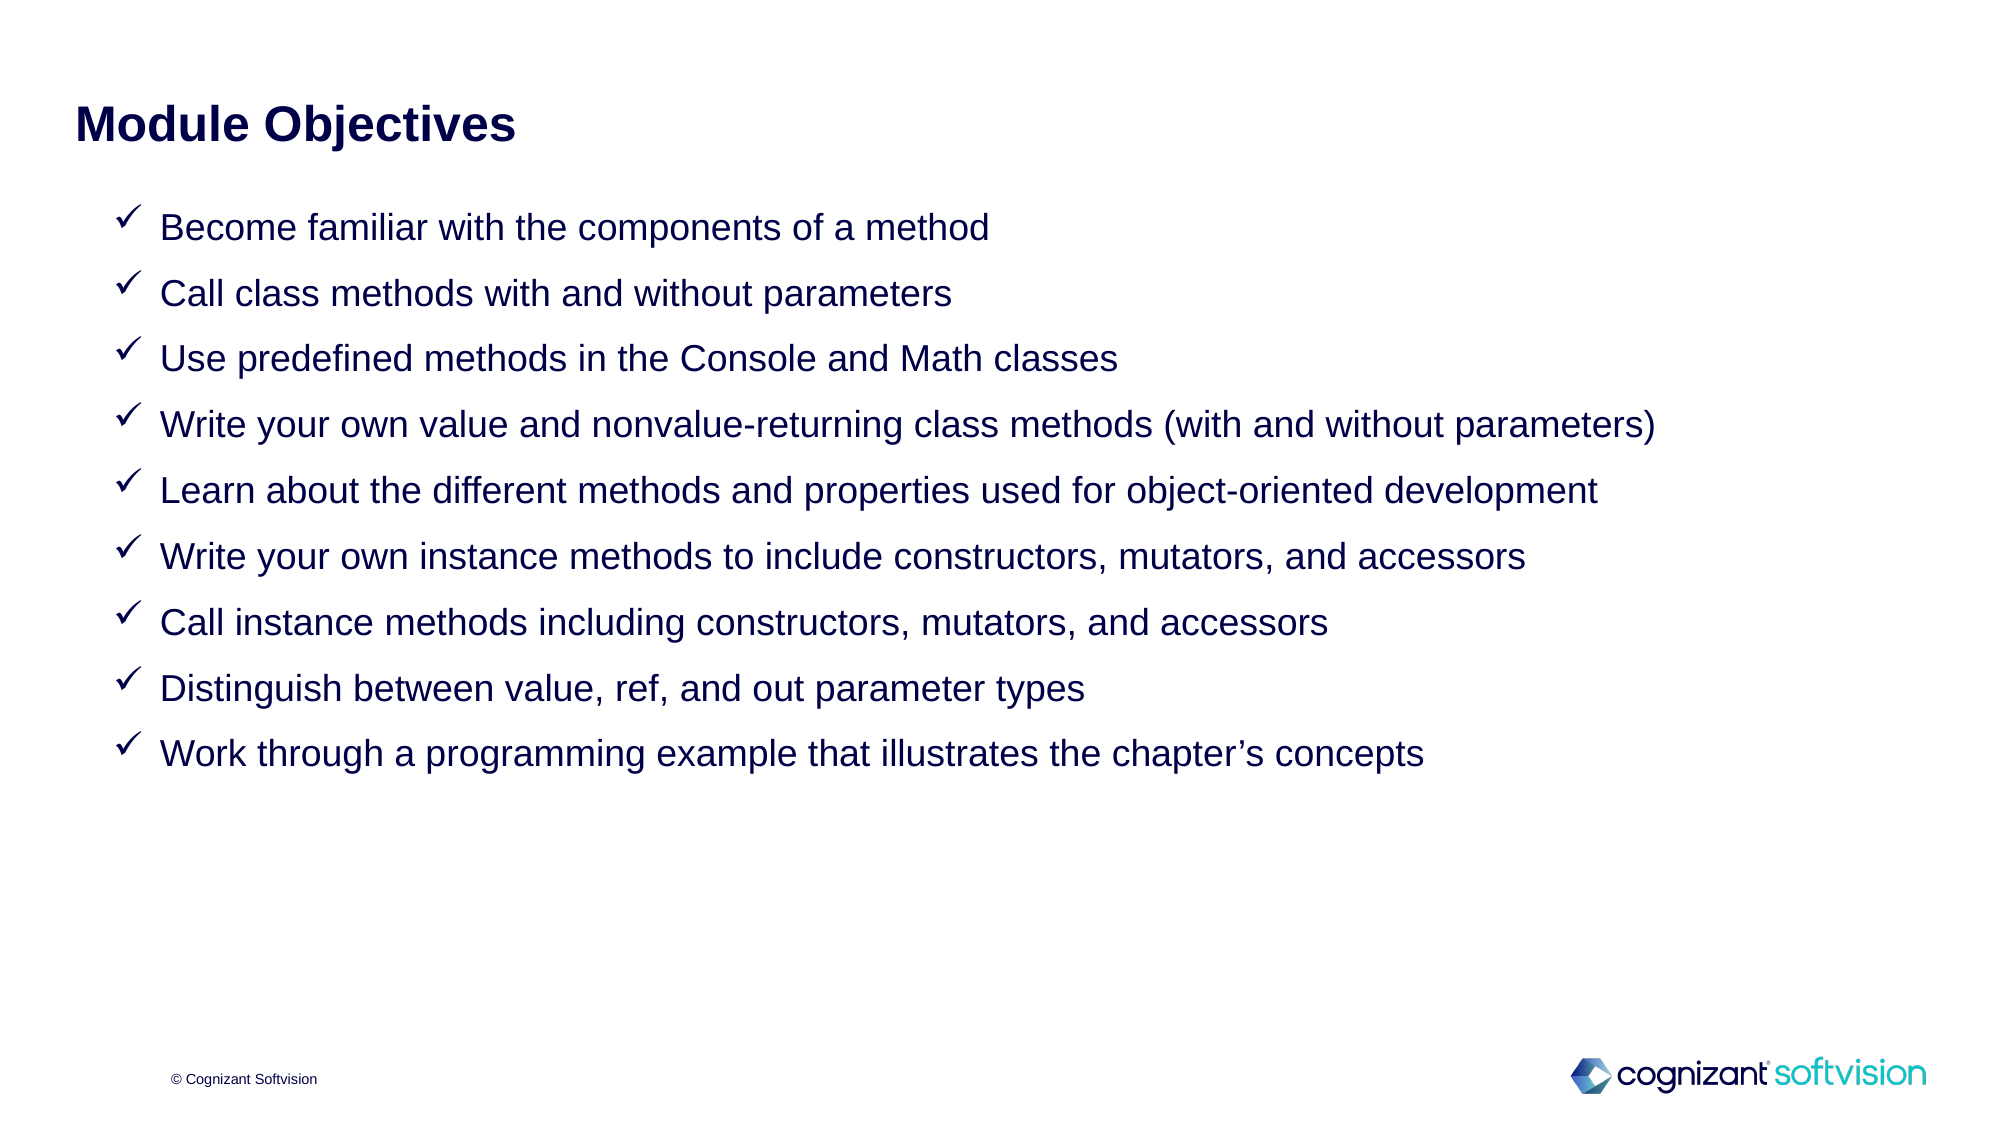

# Module Objectives
Become familiar with the components of a method
Call class methods with and without parameters
Use predefined methods in the Console and Math classes
Write your own value and nonvalue-returning class methods (with and without parameters)
Learn about the different methods and properties used for object-oriented development
Write your own instance methods to include constructors, mutators, and accessors
Call instance methods including constructors, mutators, and accessors
Distinguish between value, ref, and out parameter types
Work through a programming example that illustrates the chapter’s concepts

© Cognizant Softvision
2